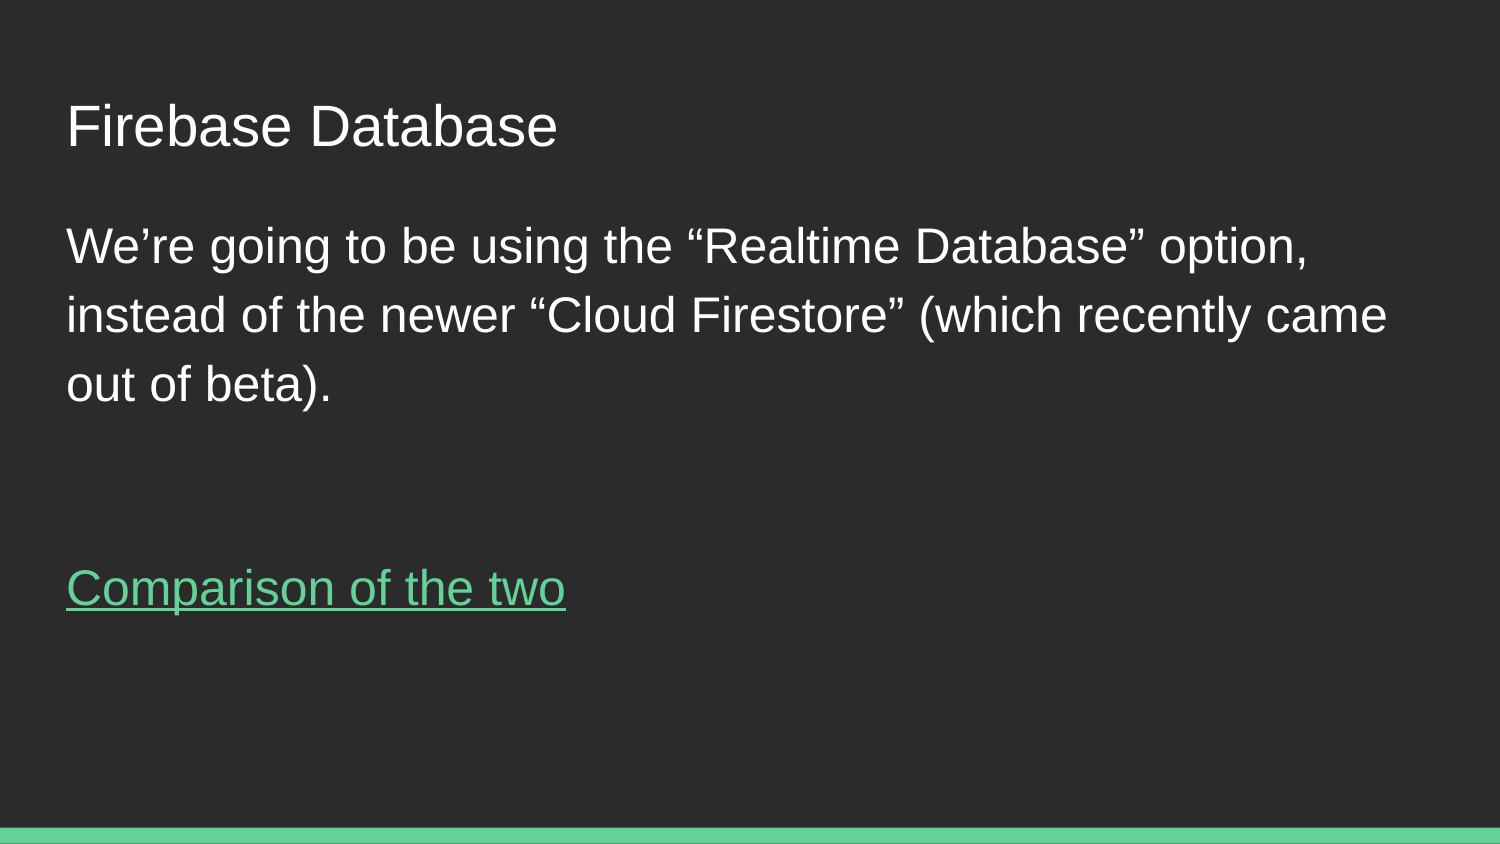

# Firebase Database
We’re going to be using the “Realtime Database” option, instead of the newer “Cloud Firestore” (which recently came out of beta).

Comparison of the two